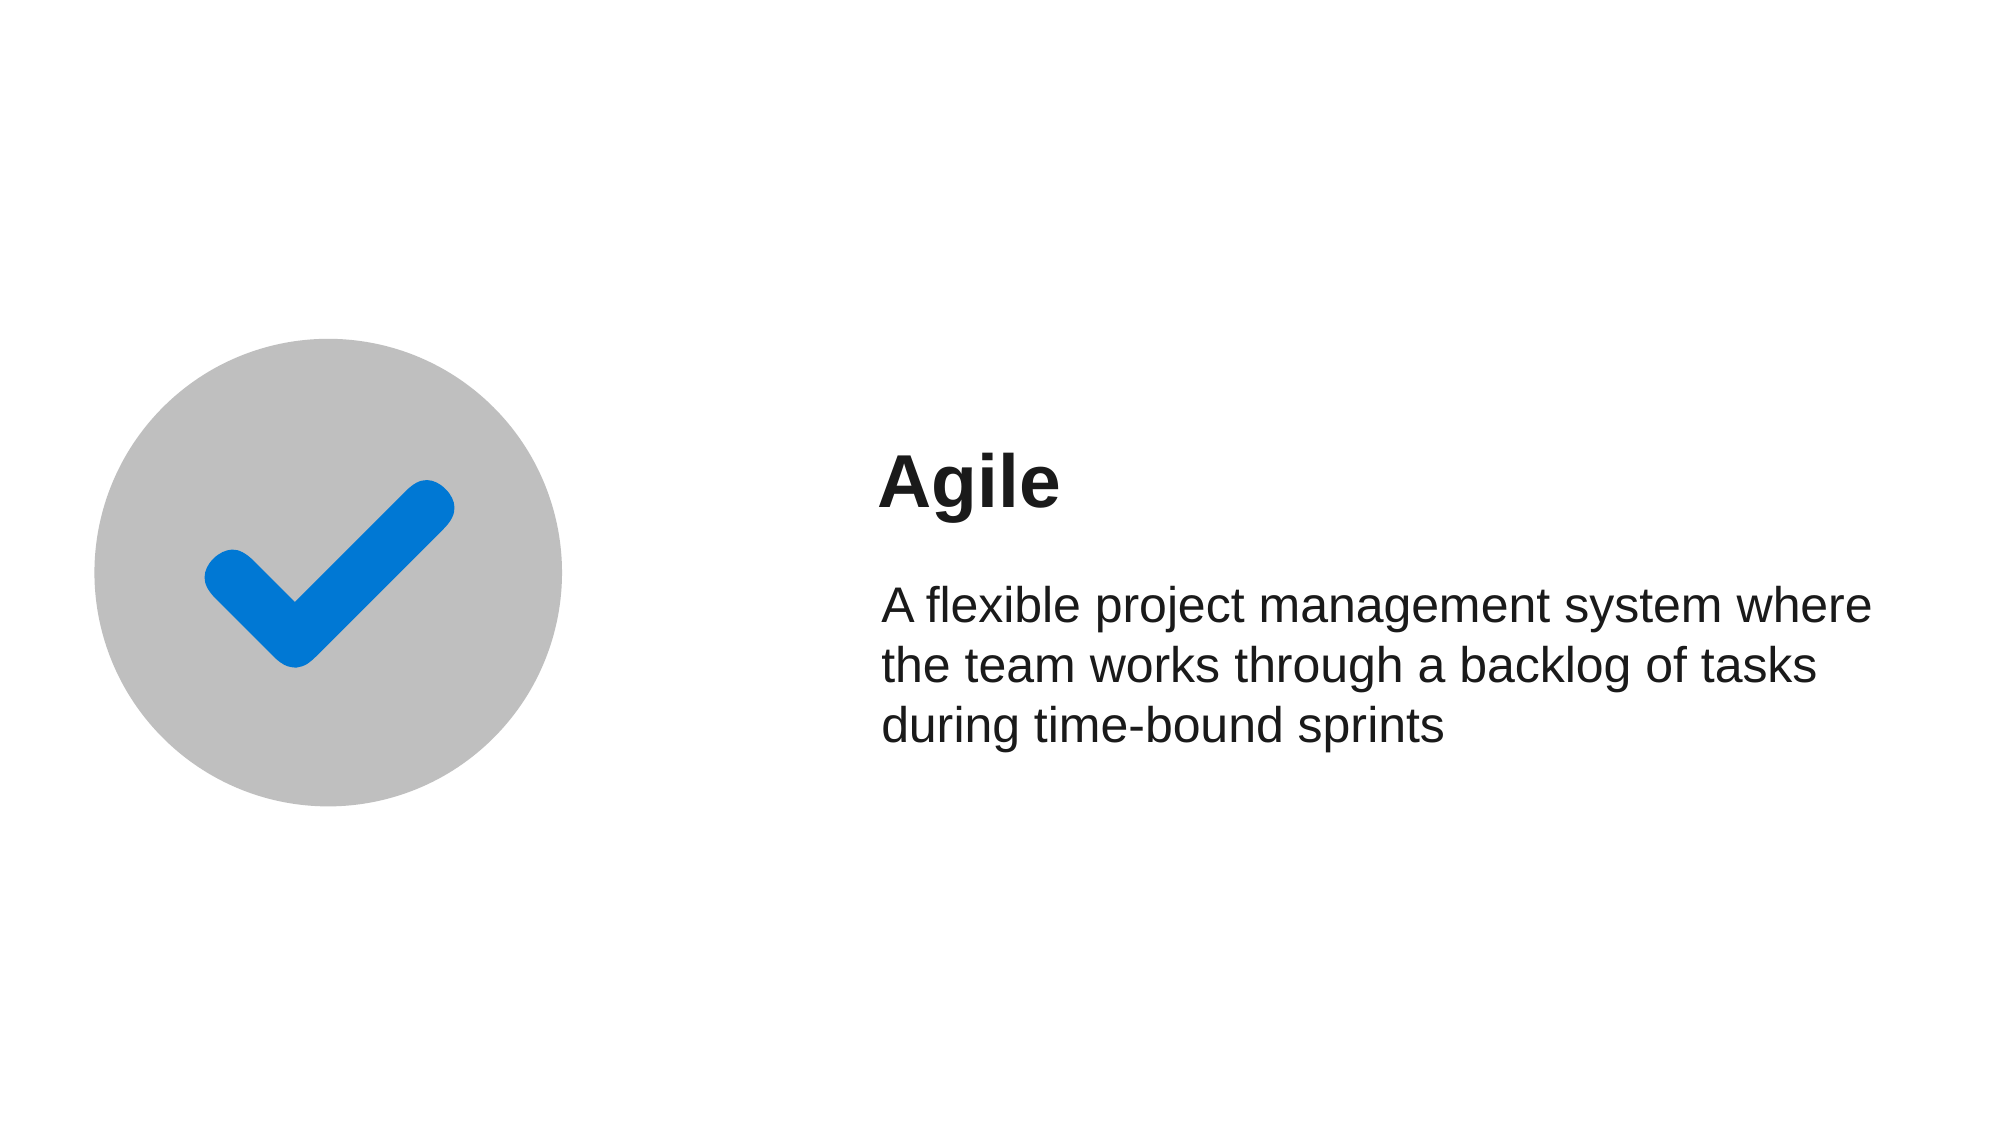

Agile
A flexible project management system where the team works through a backlog of tasks during time-bound sprints